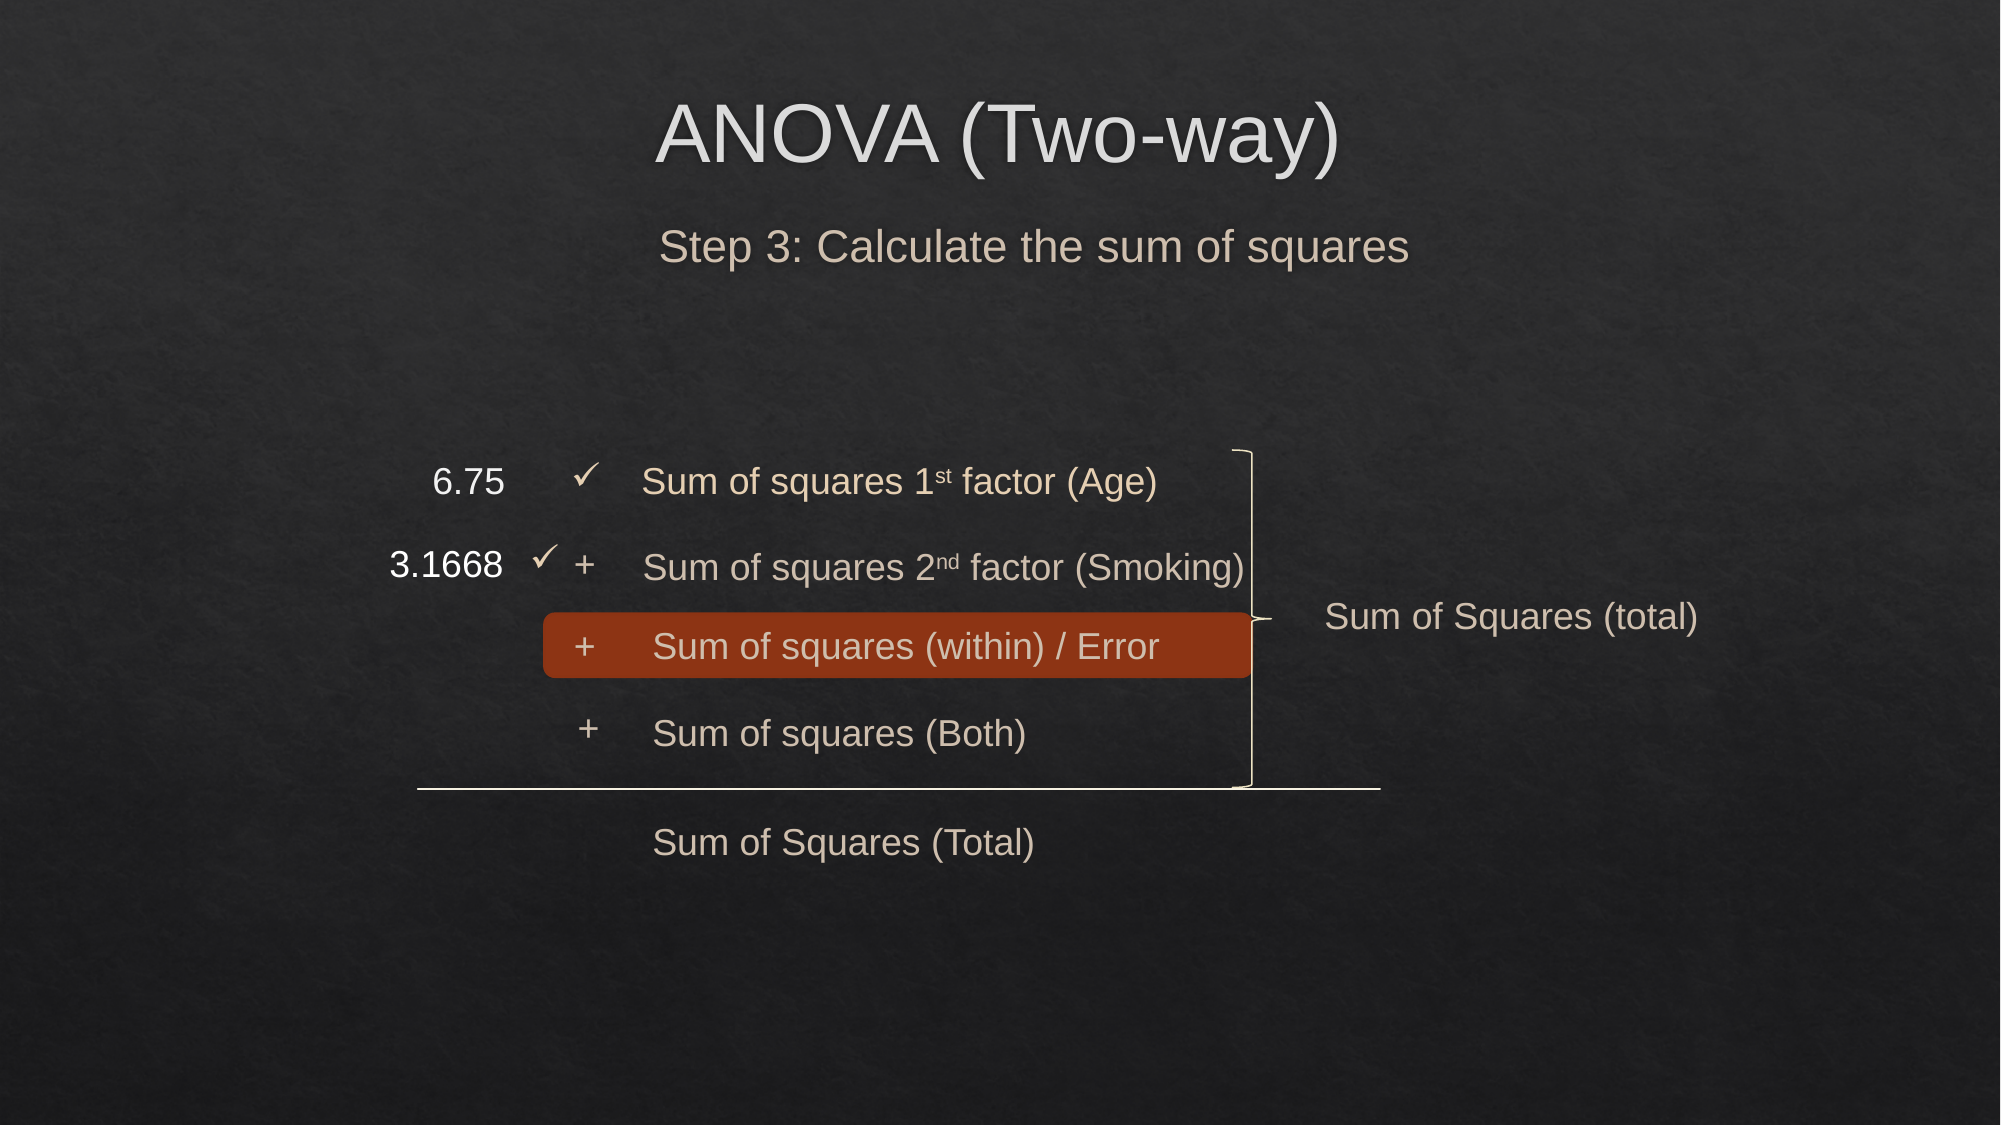

# ANOVA (Two-way)
Step 3: Calculate the sum of squares
6.75
Sum of squares 1st factor (Age)

3.1668
+

Sum of squares 2nd factor (Smoking)
Sum of Squares (total)

+
Sum of squares (within) / Error
+
Sum of squares (Both)
Sum of Squares (Total)